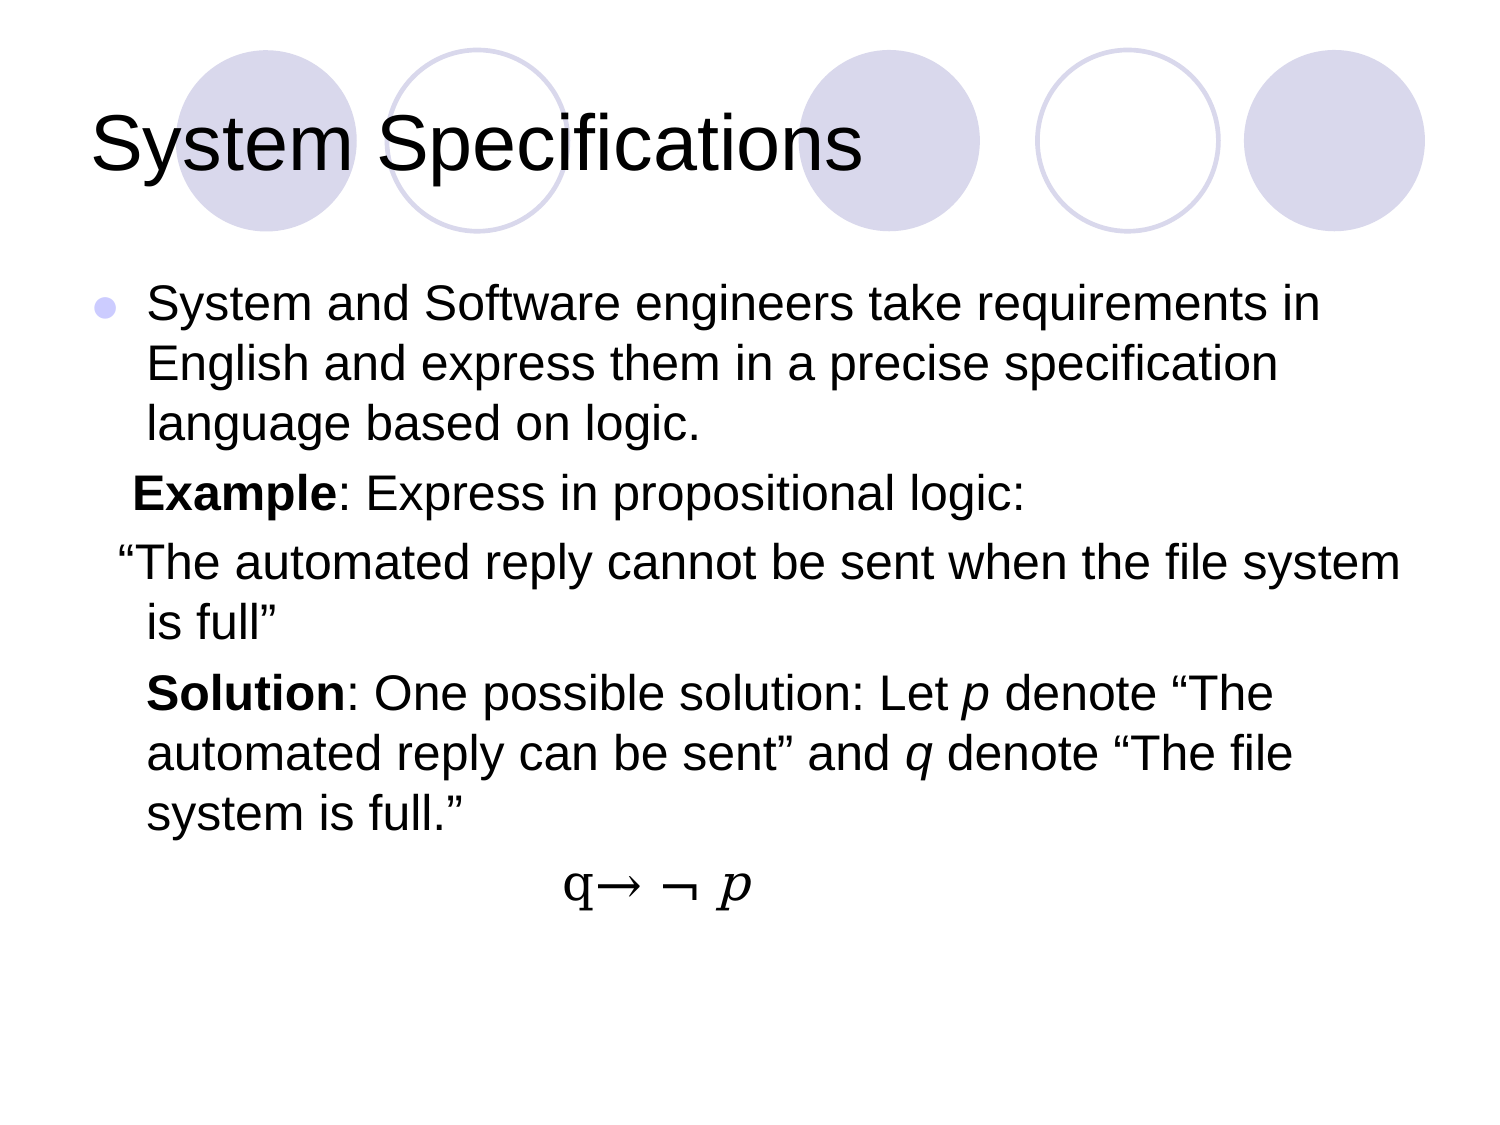

# System Specifications
System and Software engineers take requirements in English and express them in a precise specification language based on logic.
   Example: Express in propositional logic:
  “The automated reply cannot be sent when the file system is full”
    Solution: One possible solution: Let p denote “The automated reply can be sent” and q denote “The file system is full.”
                              q→ ¬ p